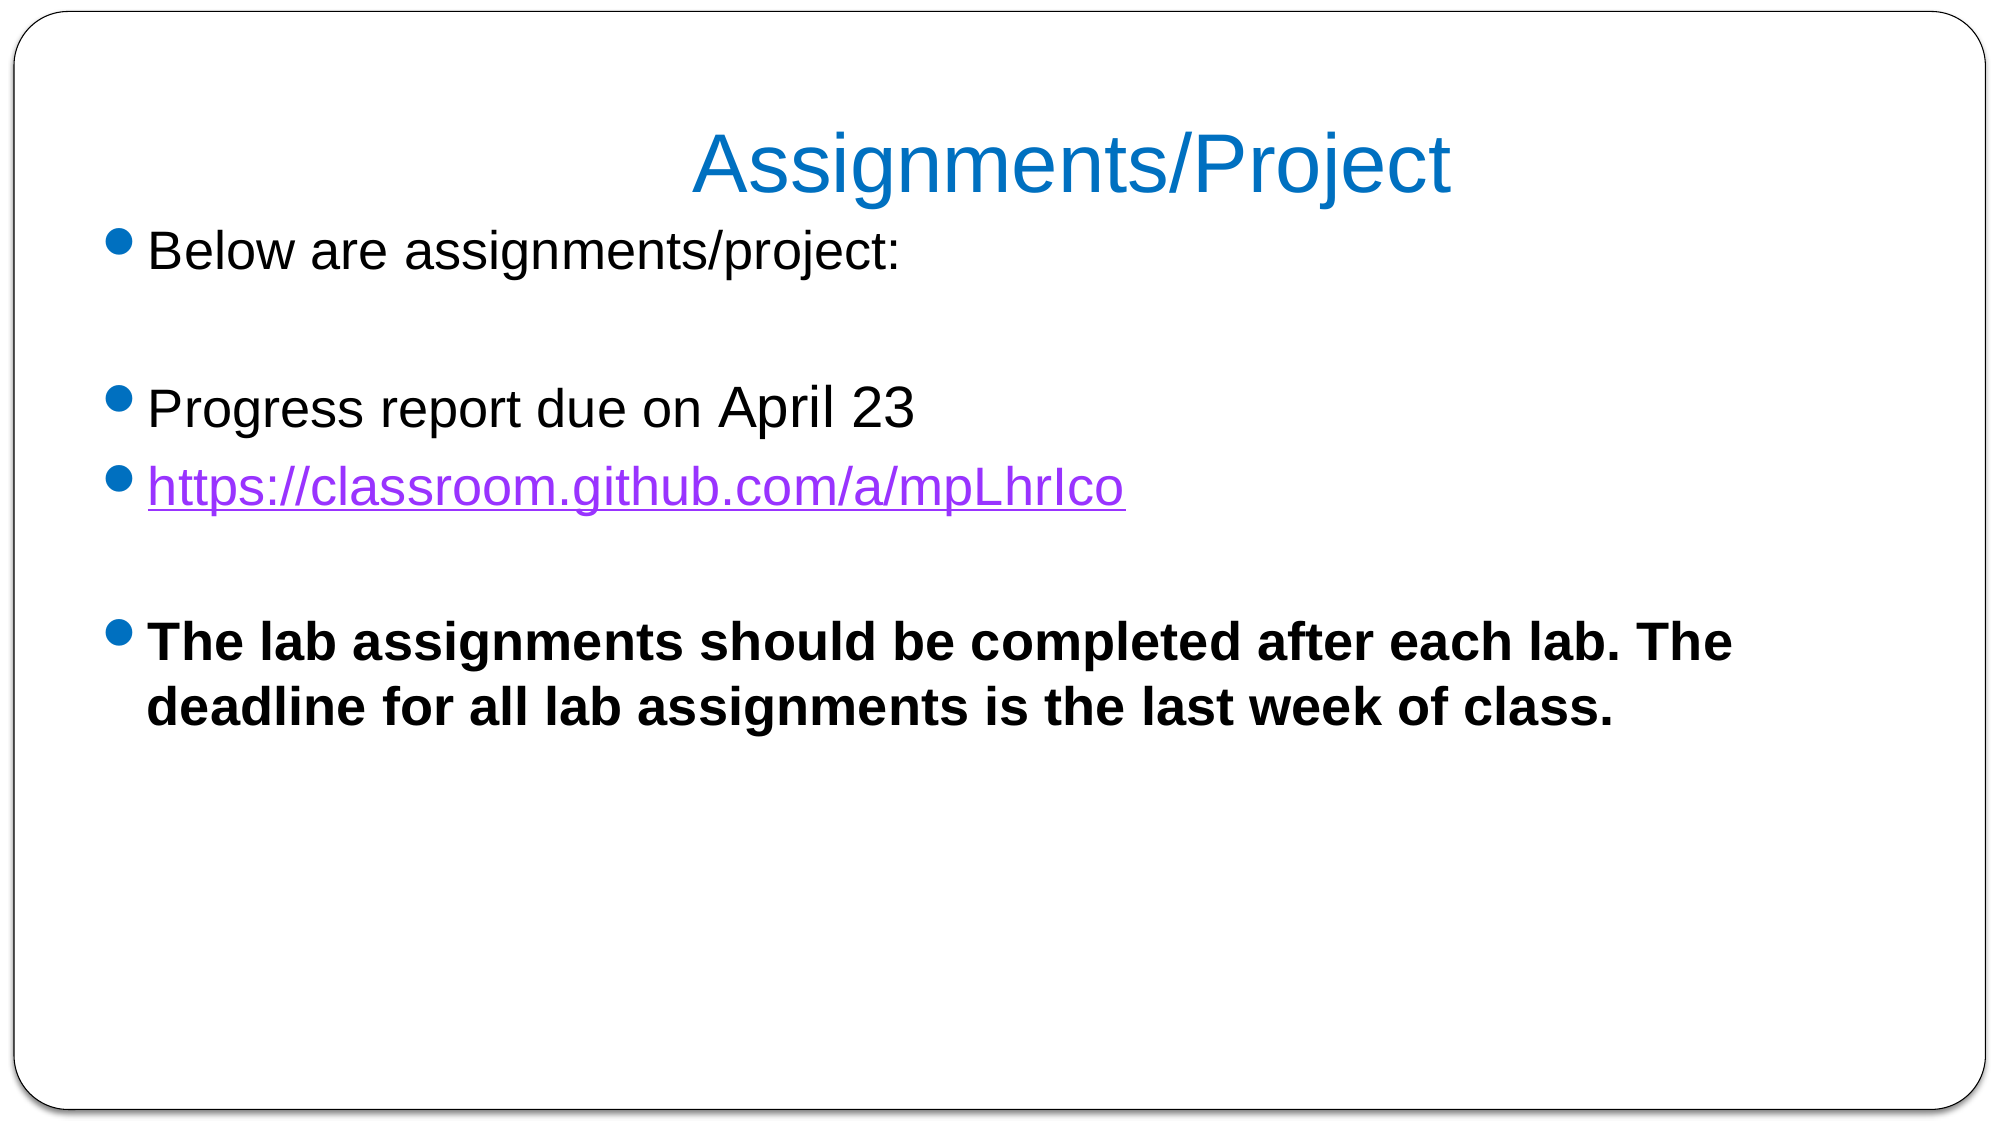

# Assignments/Project
Below are assignments/project:

Progress report due on April 23
https://classroom.github.com/a/mpLhrIco

The lab assignments should be completed after each lab. The deadline for all lab assignments is the last week of class.